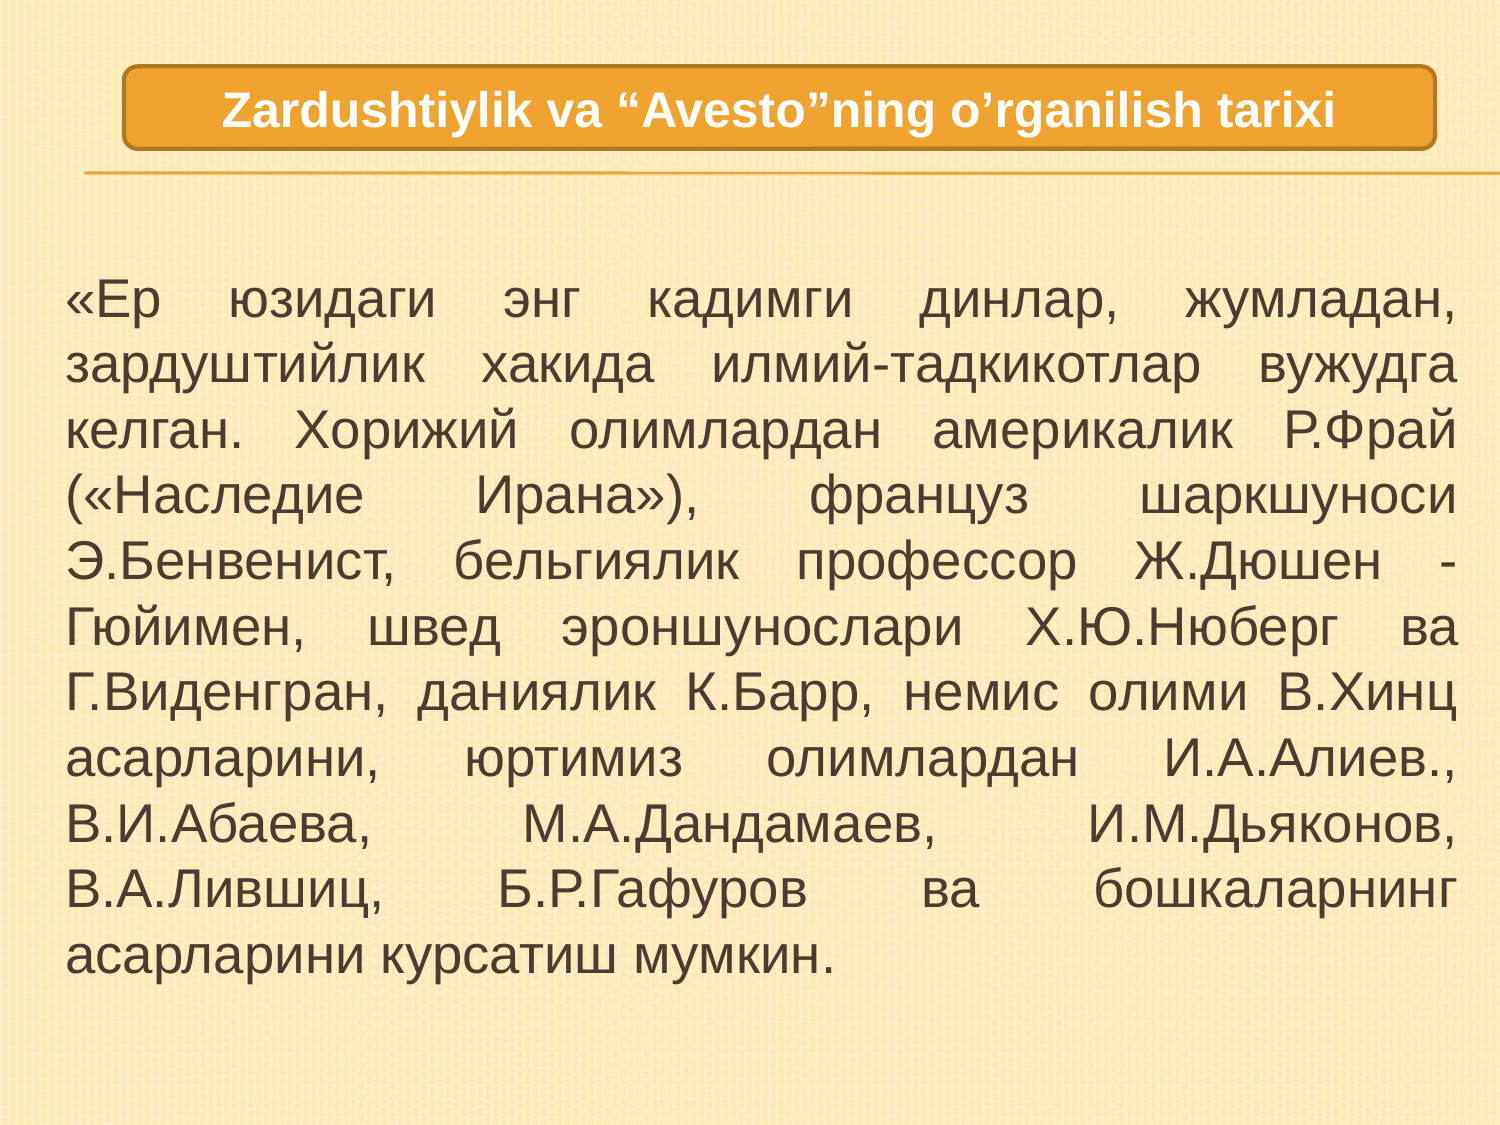

Zardushtiylik va “Avesto”ning o’rganilish tarixi
«Ер юзидаги энг кадимги динлар, жумладан, зардуштийлик хакида илмий-тадкикотлар вужудга келган. Хорижий олимлардан америкалик Р.Фрай («Наследие Ирана»), француз шаркшуноси Э.Бенвенист, бельгиялик профессор Ж.Дюшен - Гюйимен, швед эроншунослари X.Ю.Нюберг ва Г.Виденгран, даниялик К.Барр, немис олими В.Хинц асарларини, юртимиз олимлардан И.А.Алиев., В.И.Абаева, М.А.Дандамаев, И.М.Дьяконов, В.А.Лившиц, Б.Р.Гафуров ва бошкаларнинг асарларини курсатиш мумкин.